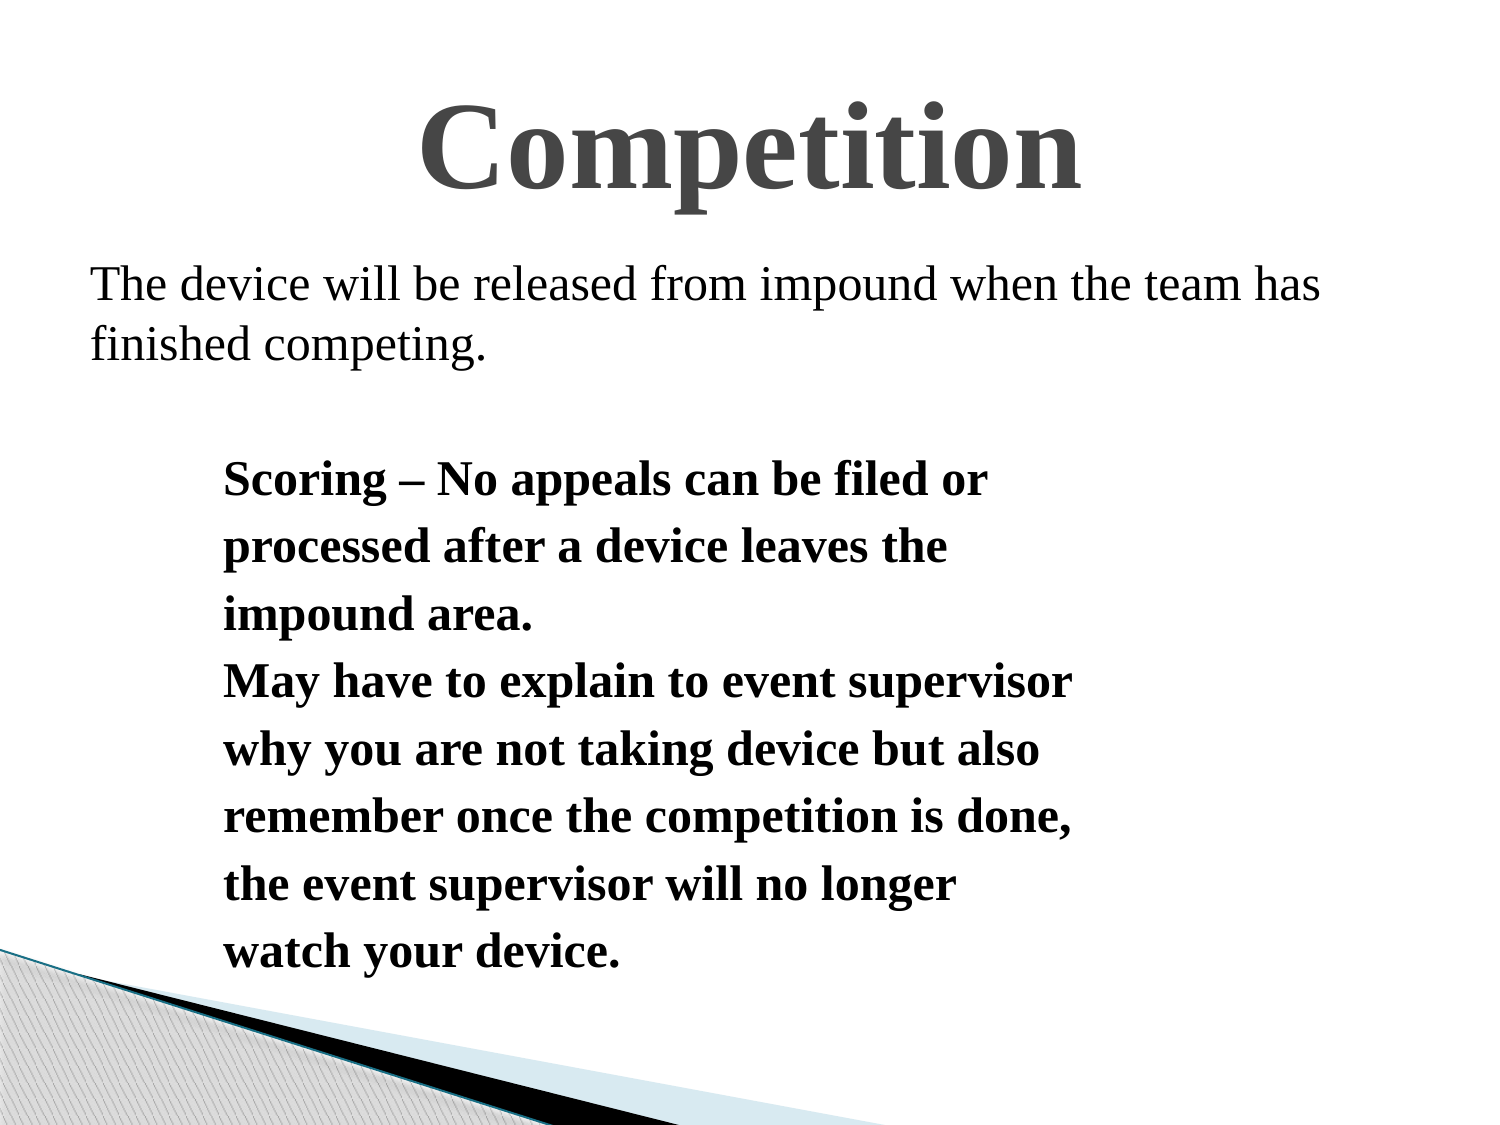

# Competition
The device will be released from impound when the team has finished competing.

	Scoring – No appeals can be filed or
	processed after a device leaves the
	impound area.
	May have to explain to event supervisor
	why you are not taking device but also
	remember once the competition is done,
	the event supervisor will no longer
	watch your device.